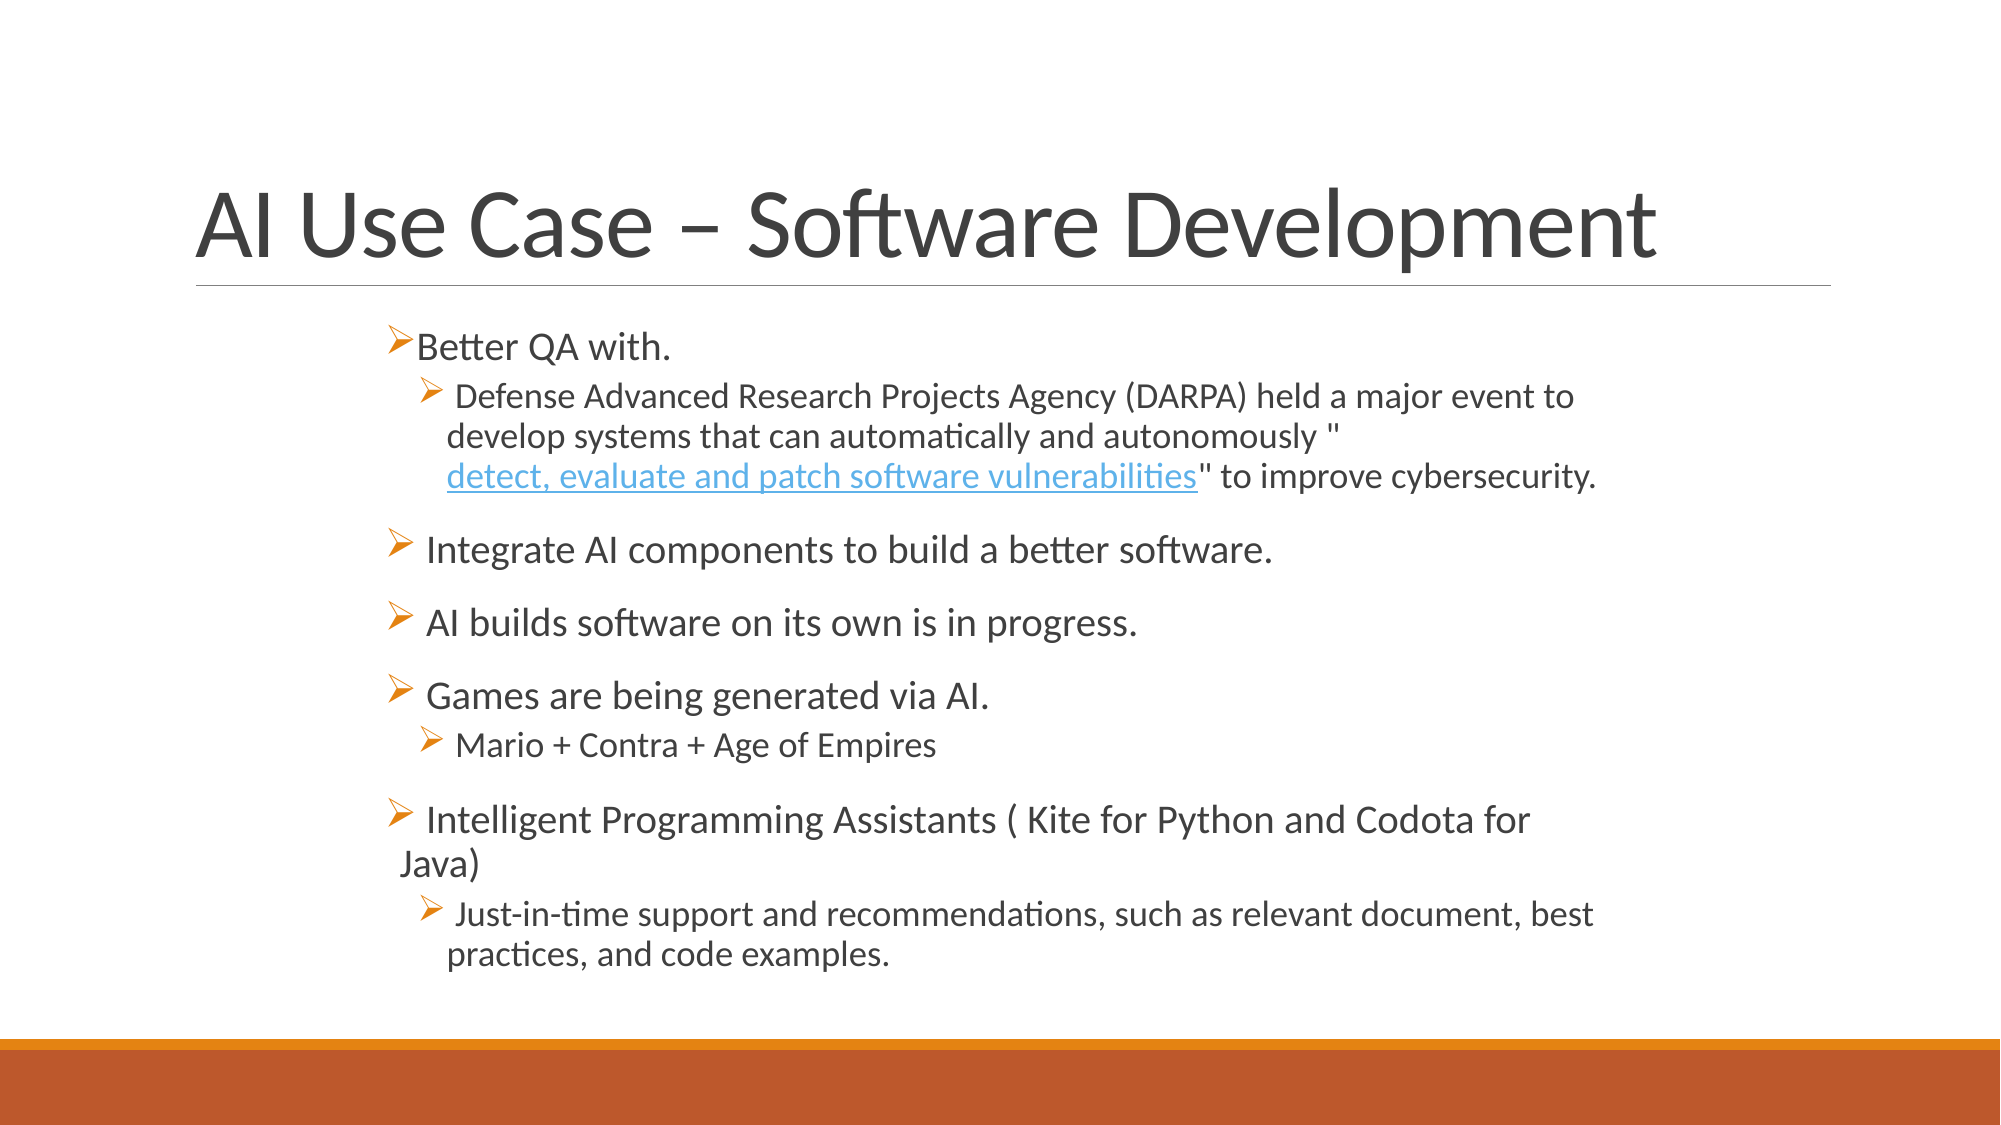

# AI Use Case – Software Development
Better QA with.
 Defense Advanced Research Projects Agency (DARPA) held a major event to develop systems that can automatically and autonomously "detect, evaluate and patch software vulnerabilities" to improve cybersecurity.
 Integrate AI components to build a better software.
 AI builds software on its own is in progress.
 Games are being generated via AI.
 Mario + Contra + Age of Empires
 Intelligent Programming Assistants ( Kite for Python and Codota for Java)
 Just-in-time support and recommendations, such as relevant document, best practices, and code examples.